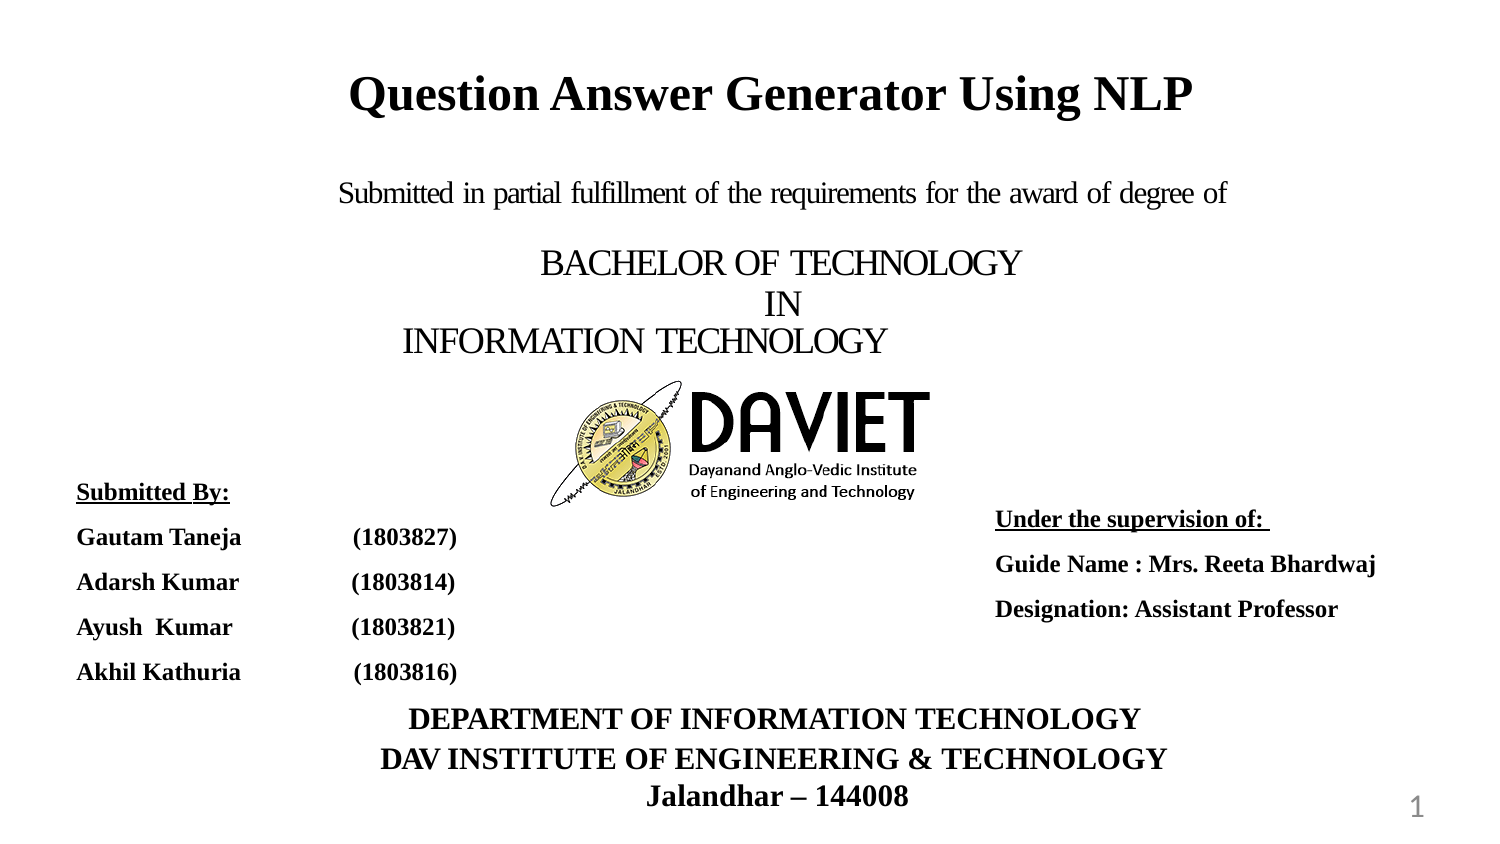

# Question Answer Generator Using NLP

Submitted in partial fulfillment of the requirements for the award of degree of

BACHELOR OF TECHNOLOGY  IN
INFORMATION TECHNOLOGY

Submitted By:
Gautam Taneja                  (1803827)
Adarsh Kumar                  (1803814)
Ayush  Kumar                   (1803821)
Akhil Kathuria                  (1803816)
Under the supervision of:
Guide Name : Mrs. Reeta Bhardwaj
Designation: Assistant Professor
DEPARTMENT OF INFORMATION TECHNOLOGY  DAV INSTITUTE OF ENGINEERING & TECHNOLOGY
Jalandhar – 144008
1